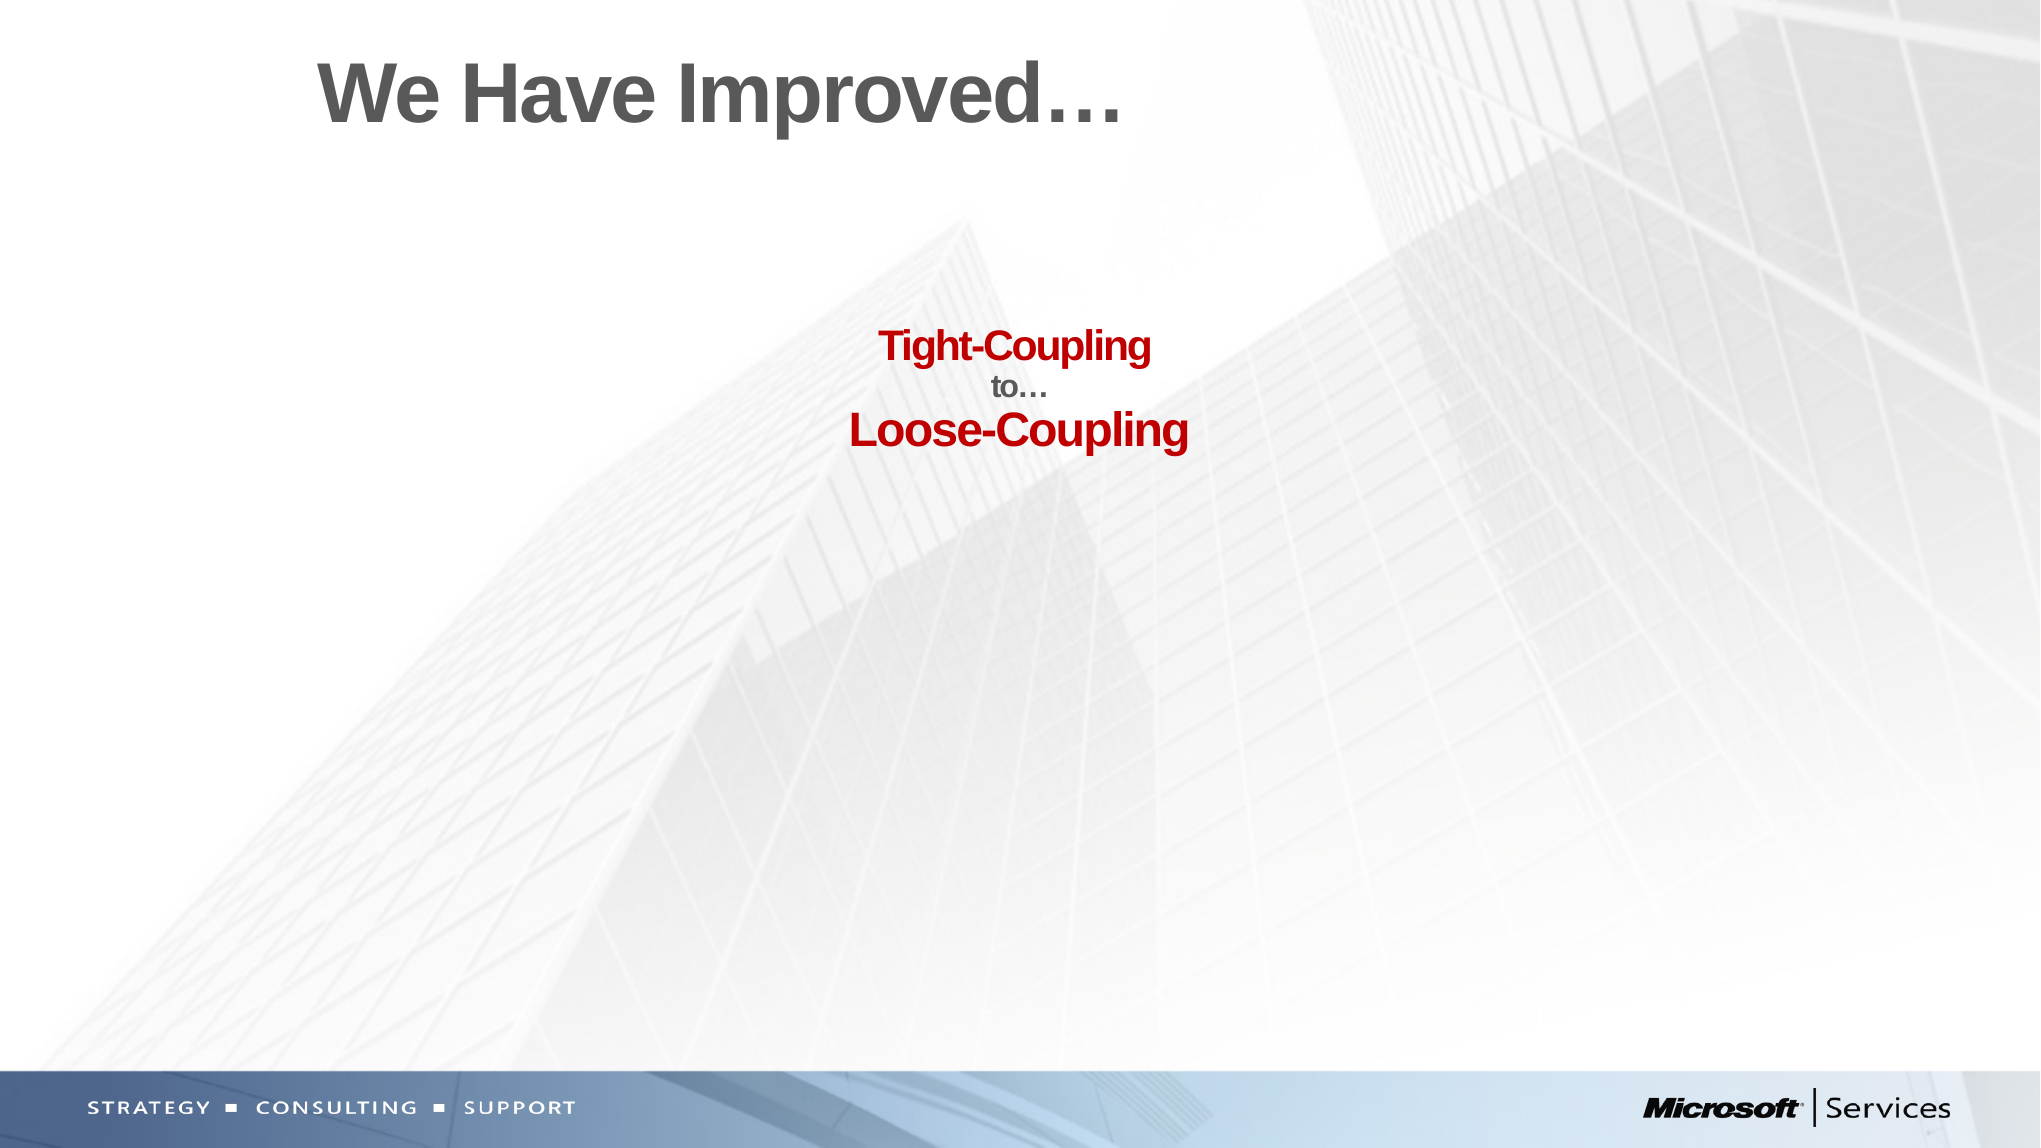

We Have Improved…
# Tight-Coupling to… Loose-Coupling